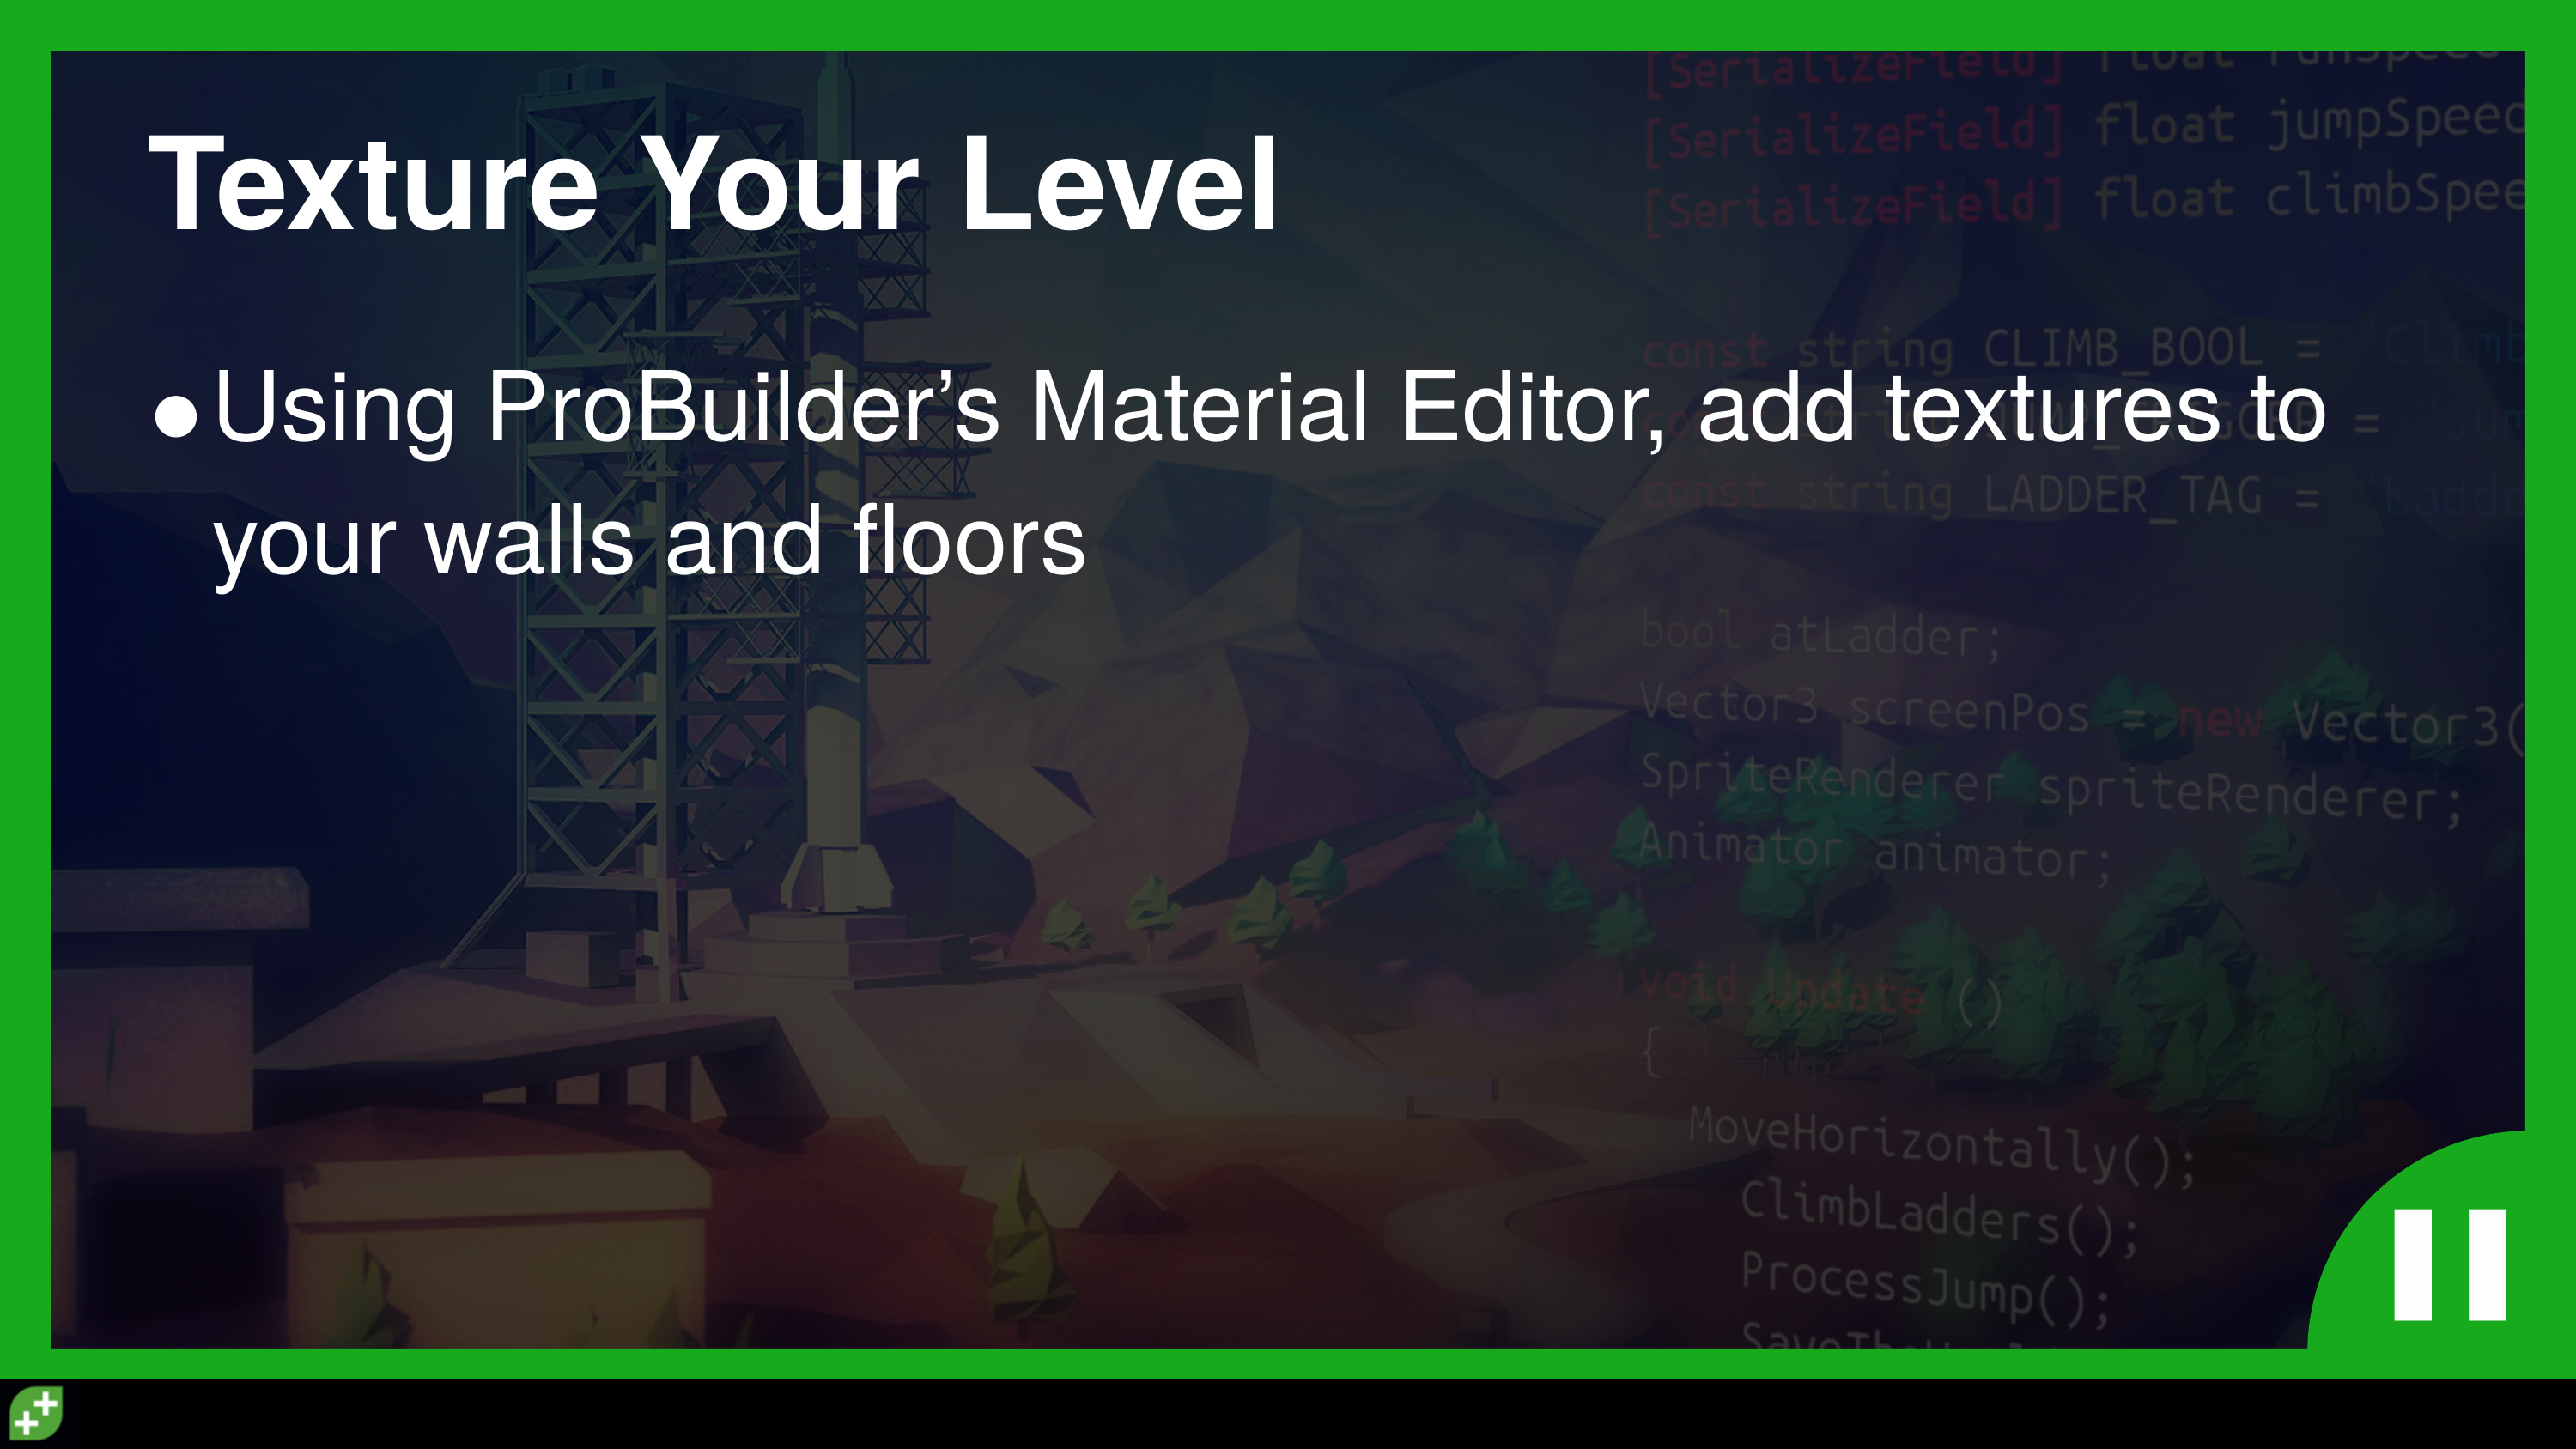

# Texture Your Level
Using ProBuilder’s Material Editor, add textures to your walls and floors